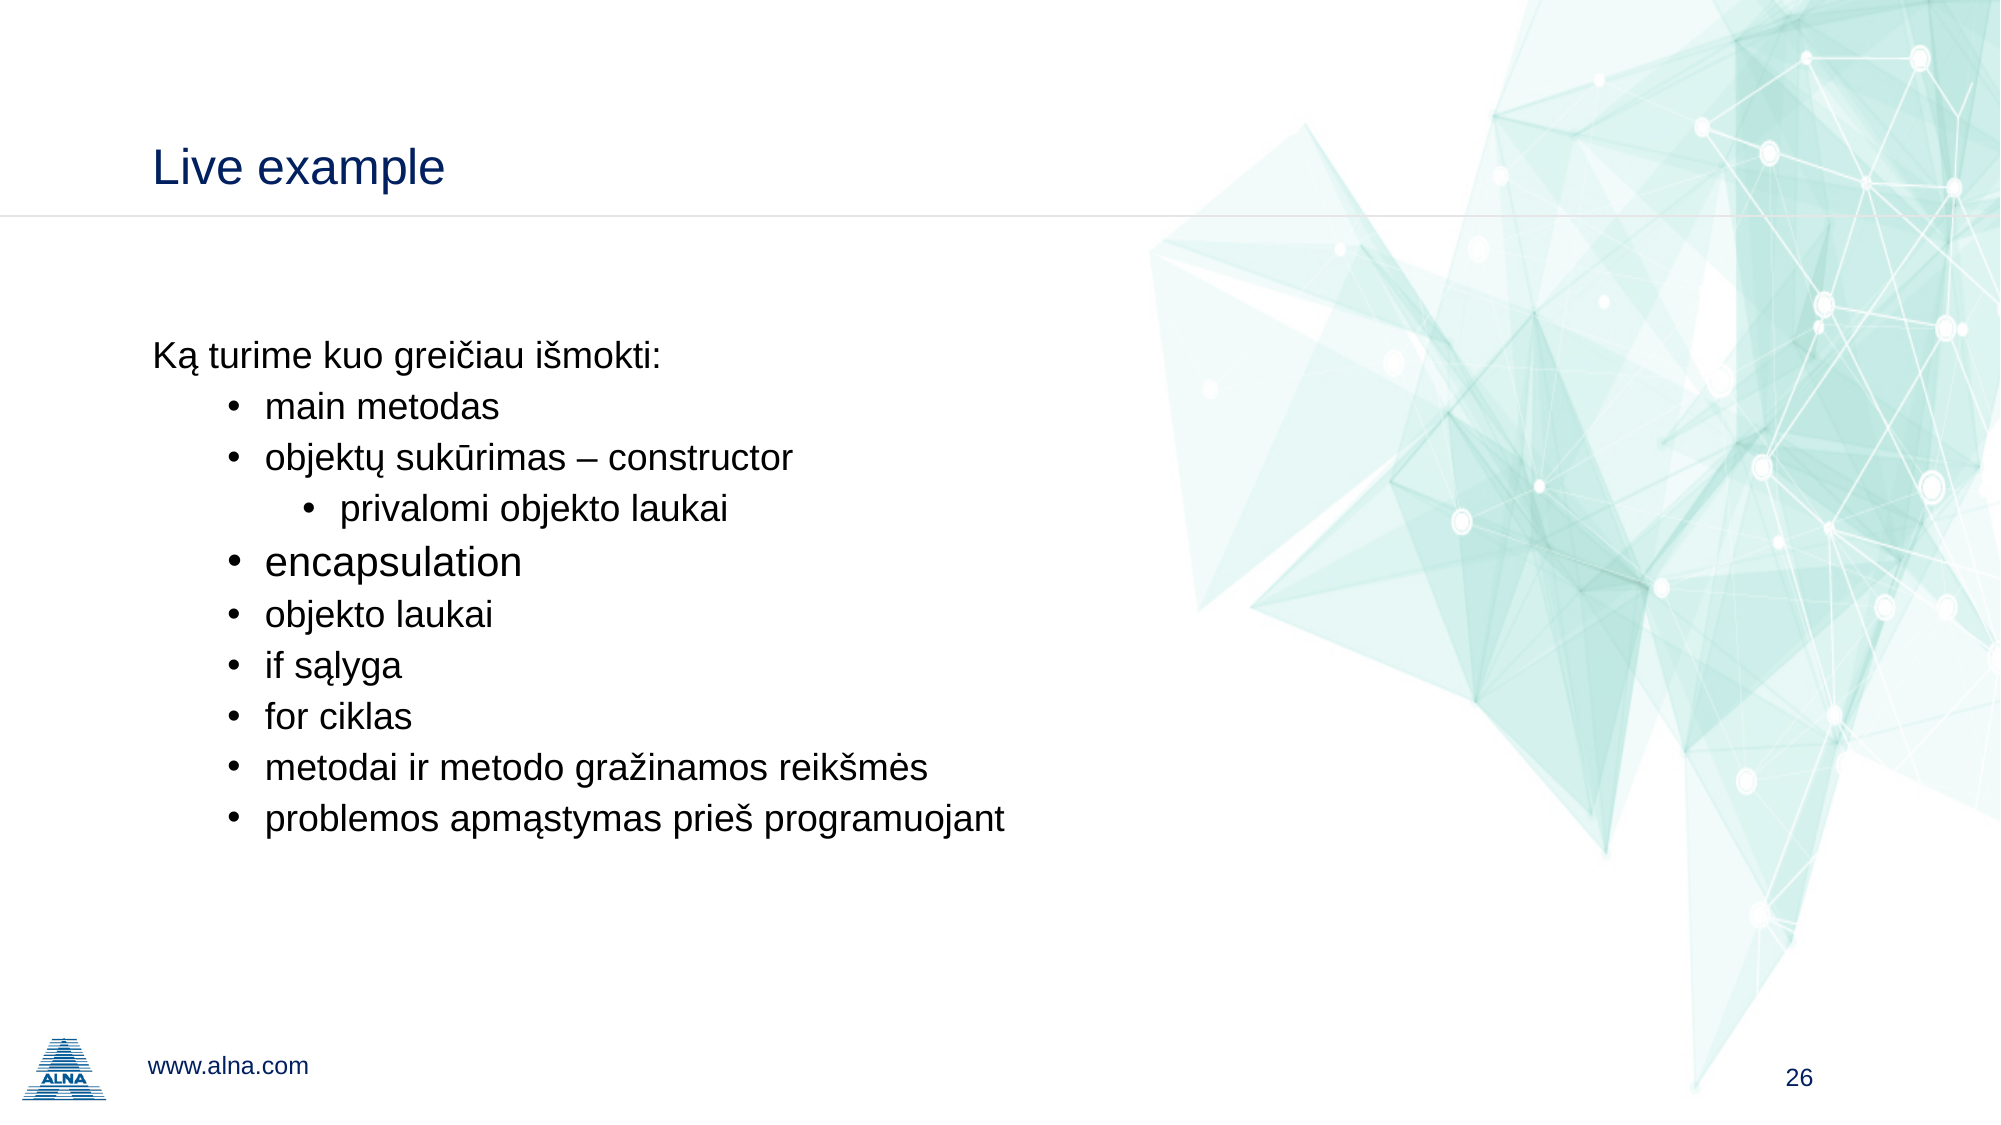

# Live example

Ką turime kuo greičiau išmokti:
main metodas
objektų sukūrimas – constructor
privalomi objekto laukai
encapsulation
objekto laukai
if sąlyga
for ciklas
metodai ir metodo gražinamos reikšmės
problemos apmąstymas prieš programuojant